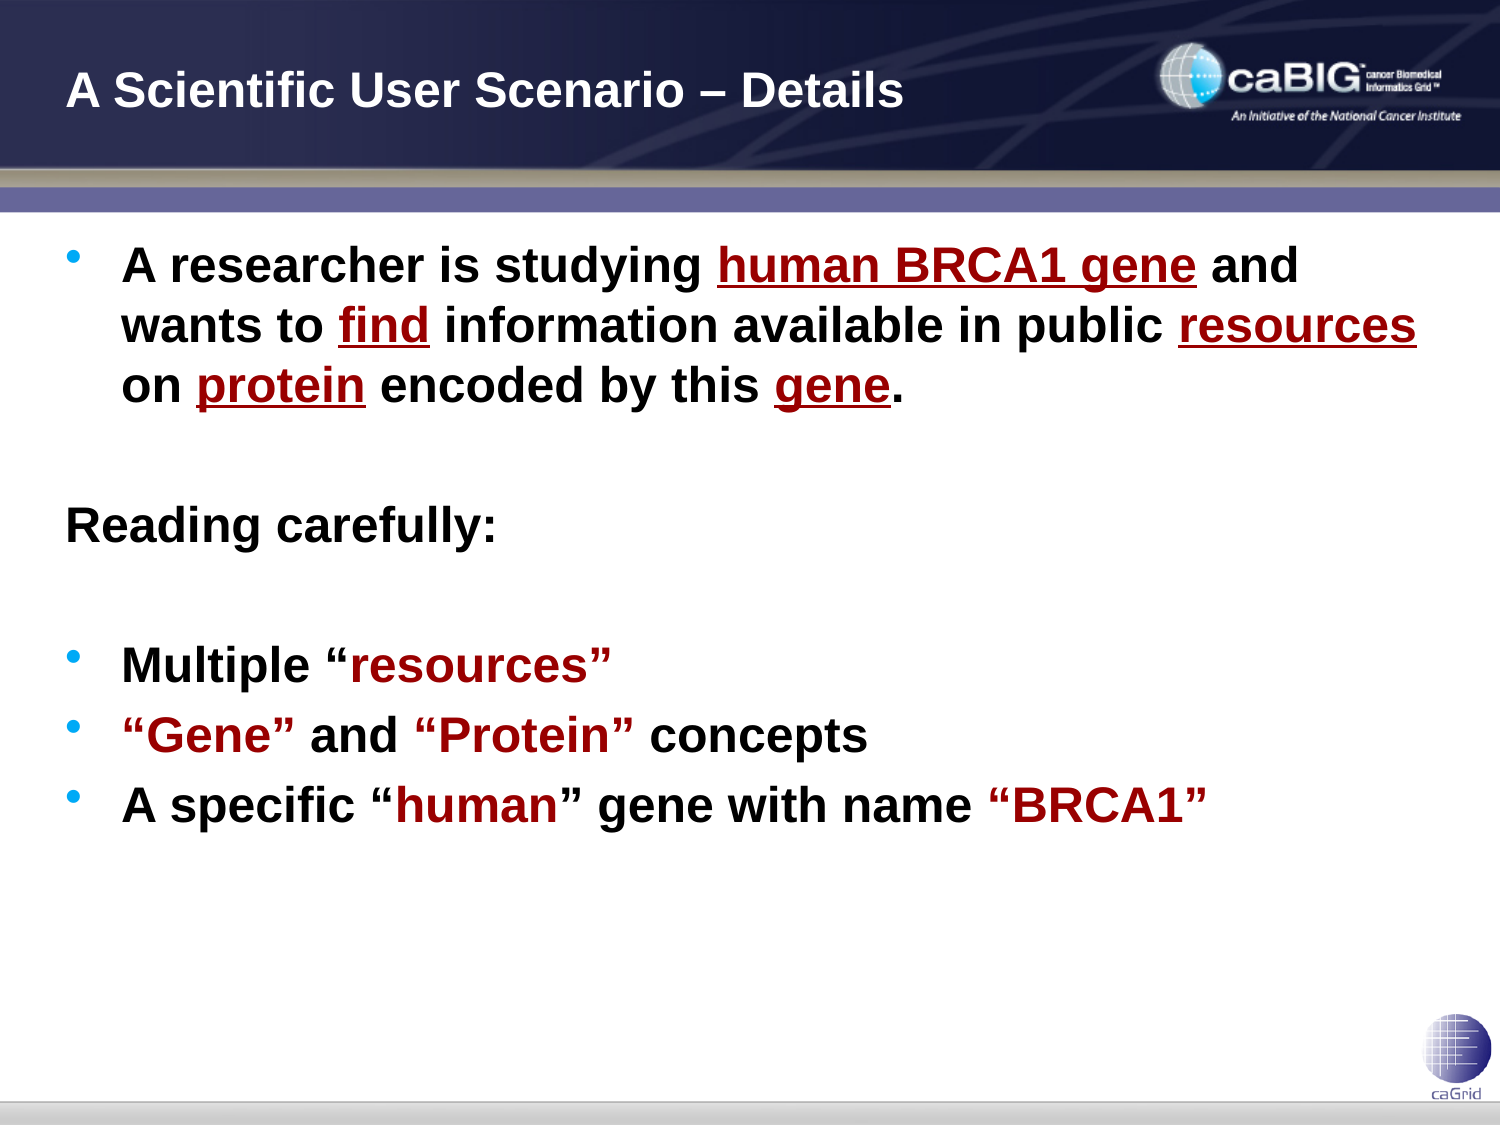

A Scientific User Scenario – Details
A researcher is studying human BRCA1 gene and wants to find information available in public resources on protein encoded by this gene.

Reading carefully:

Multiple “resources”
“Gene” and “Protein” concepts
A specific “human” gene with name “BRCA1”